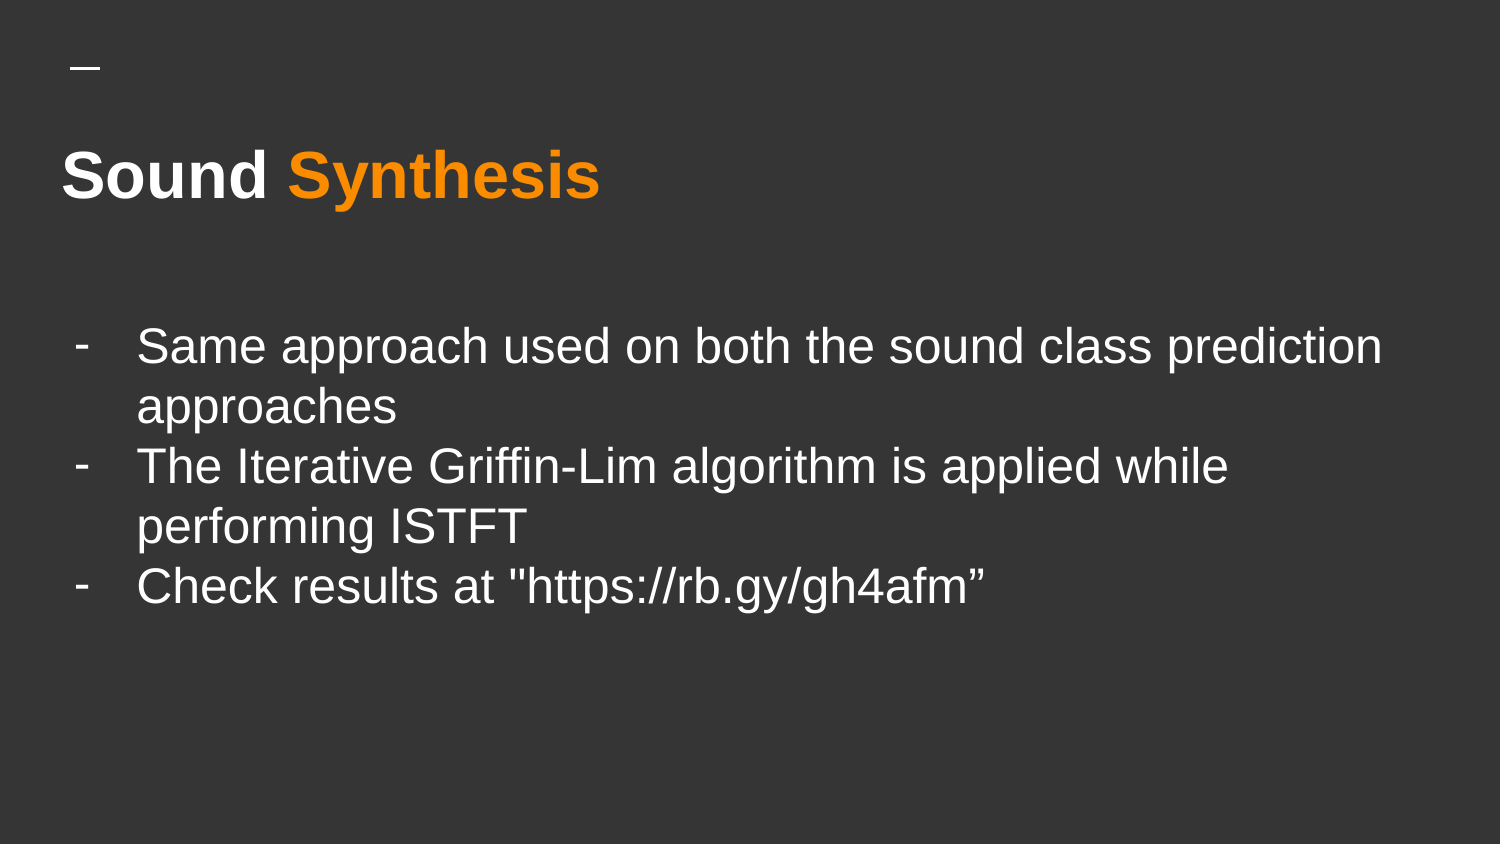

# Sound Synthesis

Same approach used on both the sound class prediction approaches
The Iterative Griffin-Lim algorithm is applied while performing ISTFT
Check results at "https://rb.gy/gh4afm”